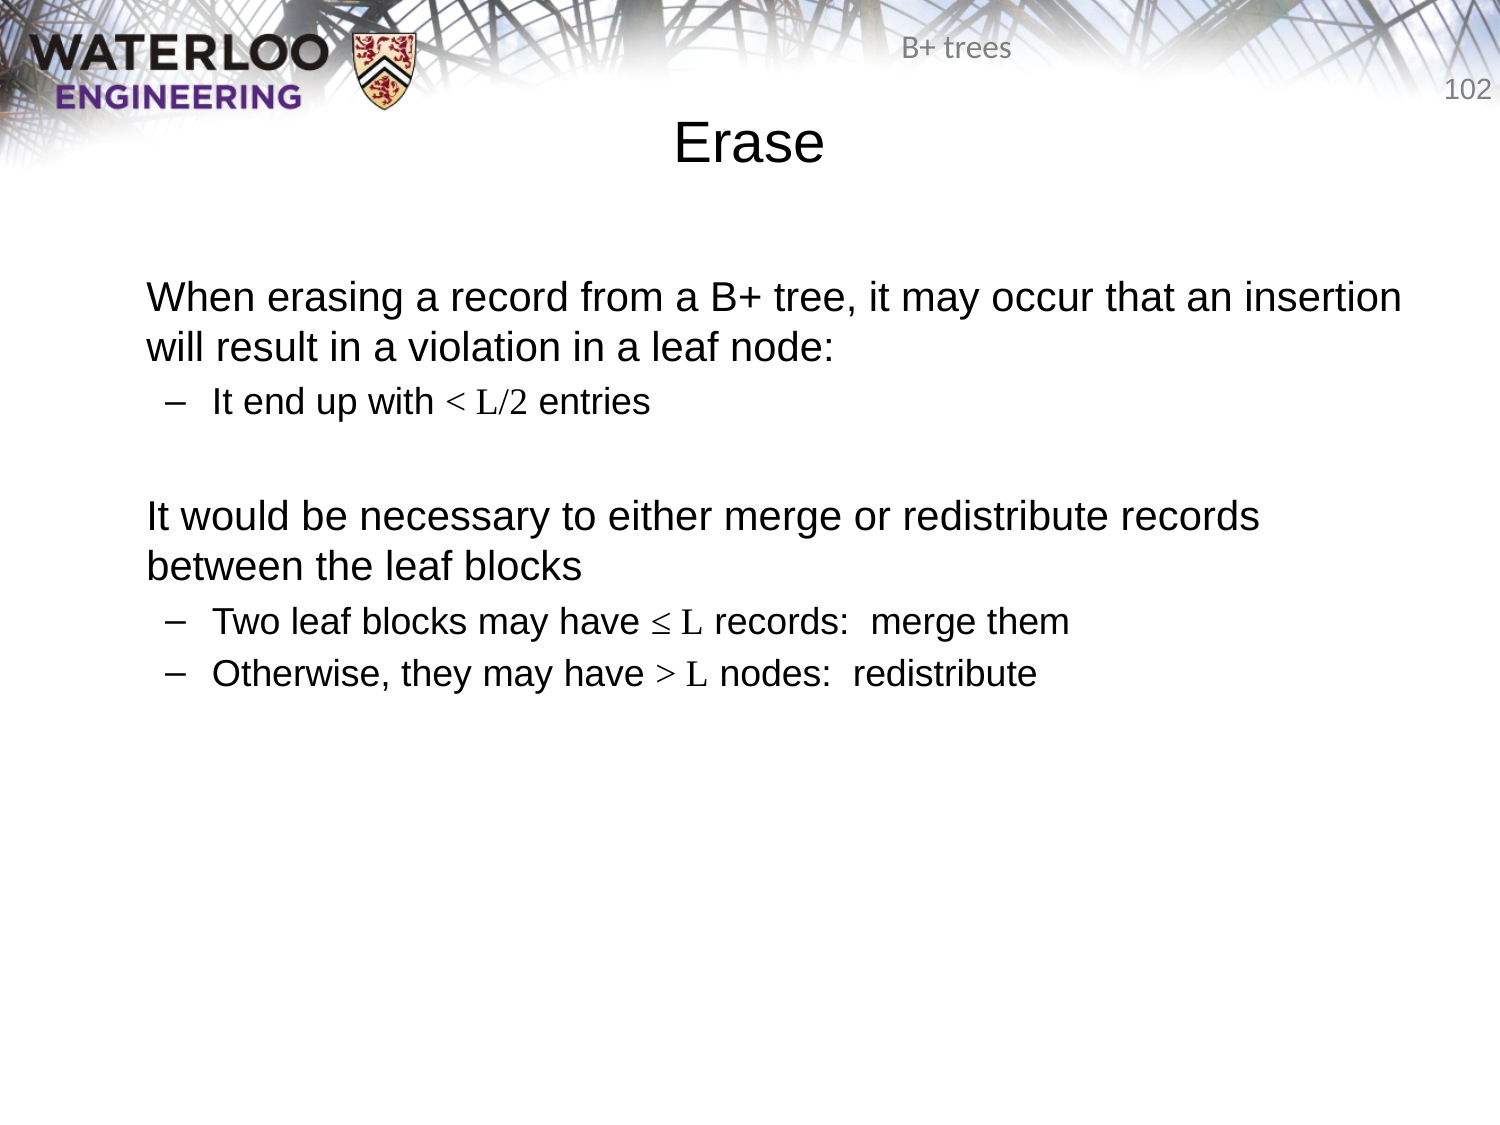

# Erase
	When erasing a record from a B+ tree, it may occur that an insertion will result in a violation in a leaf node:
It end up with < L/2 entries

	It would be necessary to either merge or redistribute records between the leaf blocks
Two leaf blocks may have ≤ L records:  merge them
Otherwise, they may have > L nodes:  redistribute